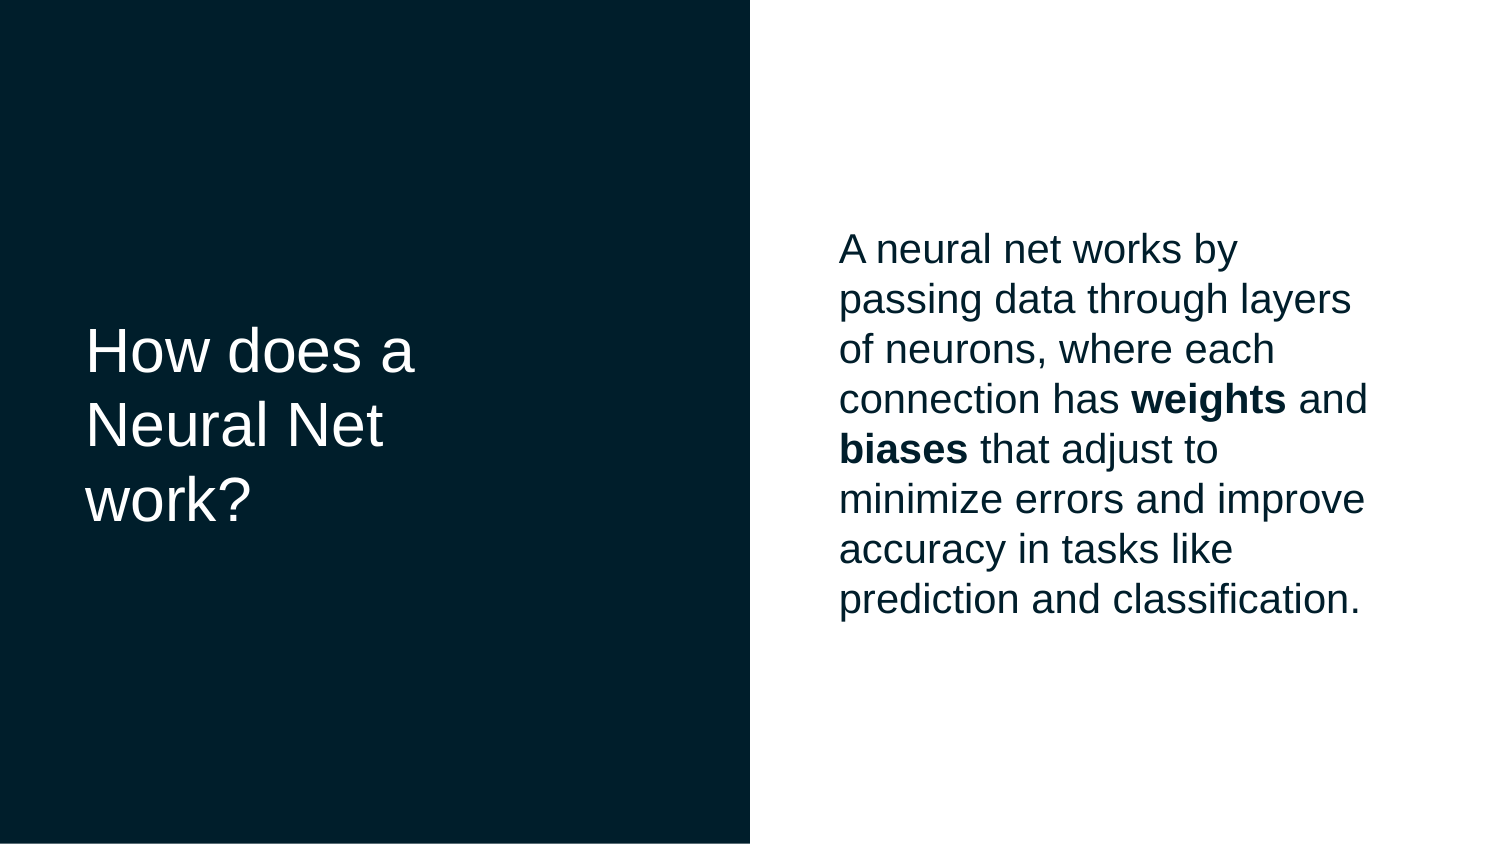

A neural net works by passing data through layers of neurons, where each connection has weights and biases that adjust to minimize errors and improve accuracy in tasks like prediction and classification.
# How does a
Neural Net
work?